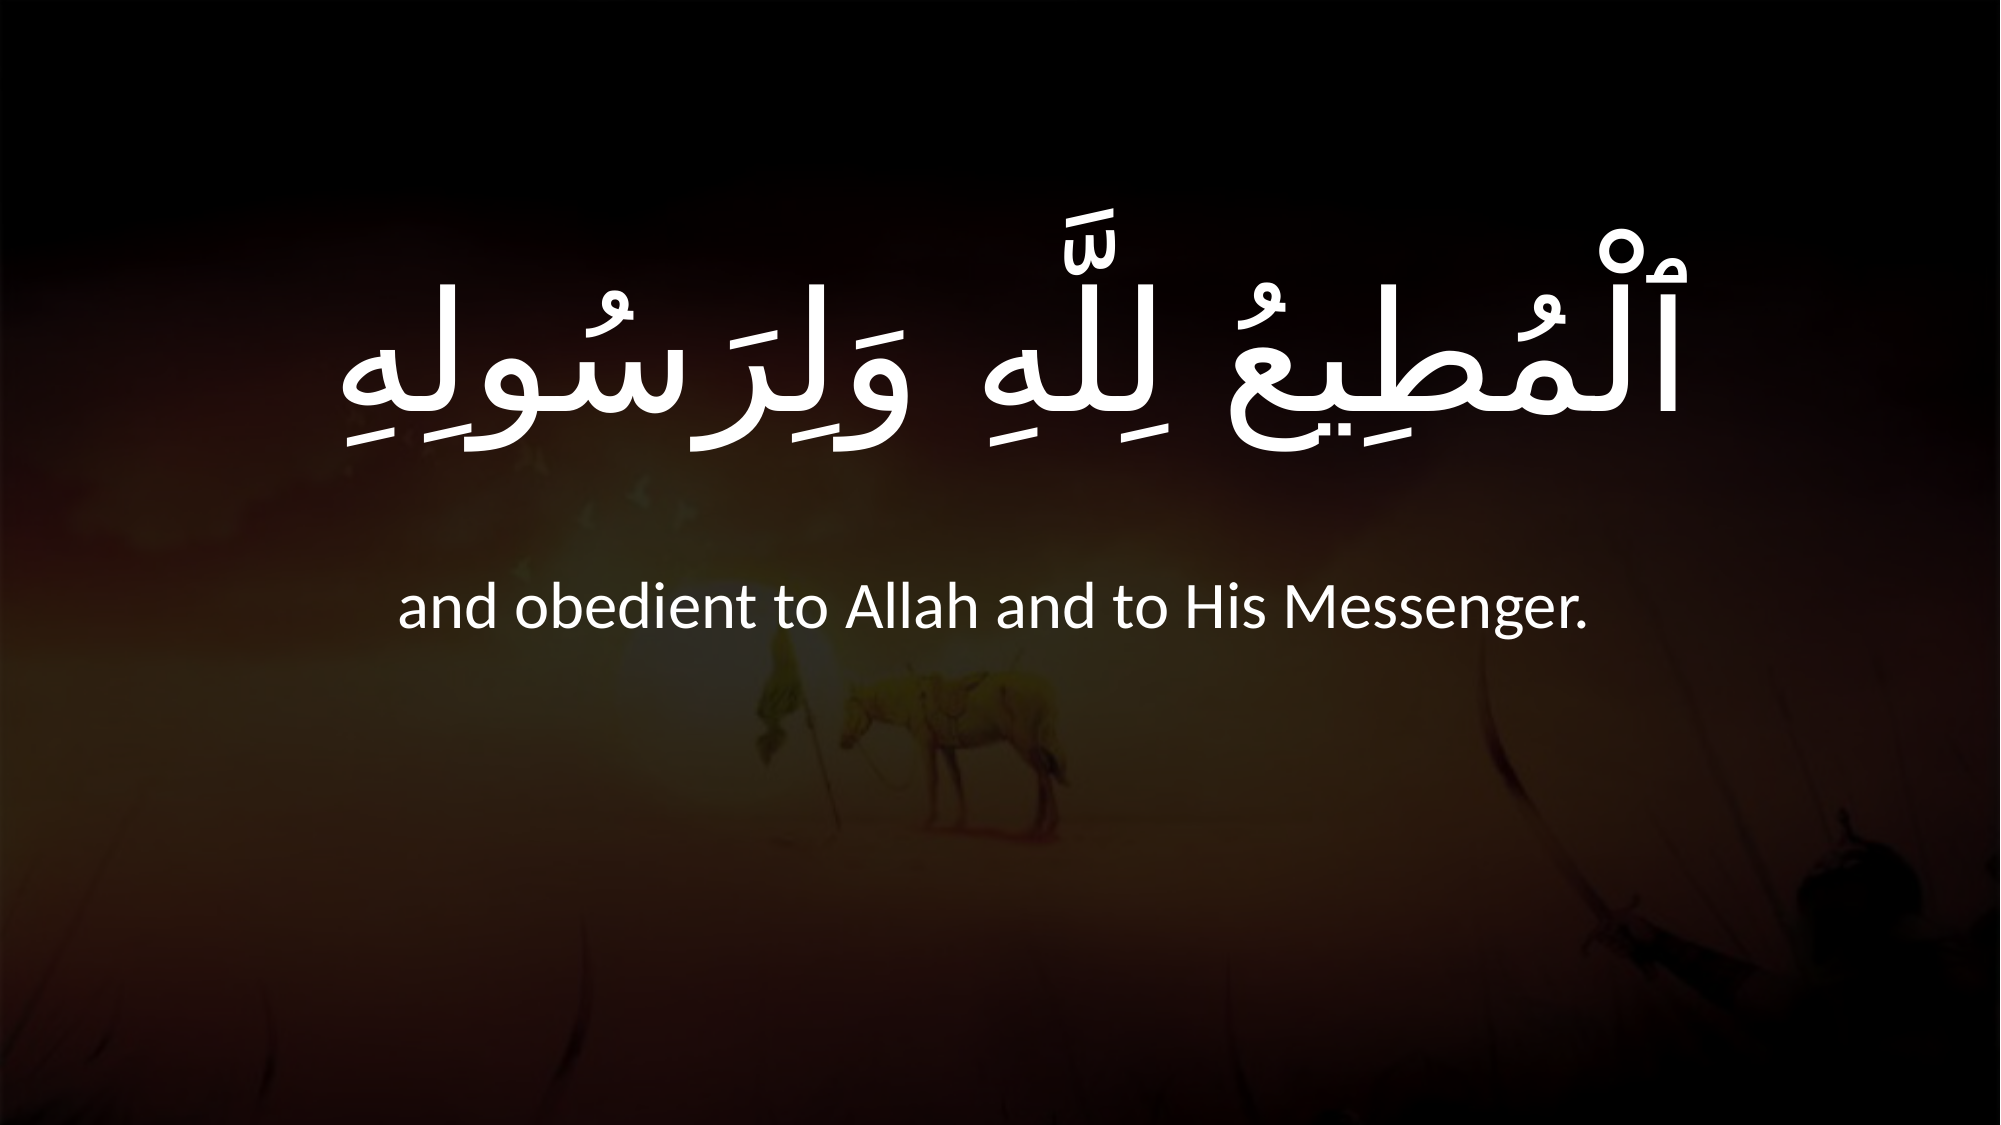

# ٱلْمُطِيعُ لِلَّهِ وَلِرَسُولِهِ
and obedient to Allah and to His Messenger.